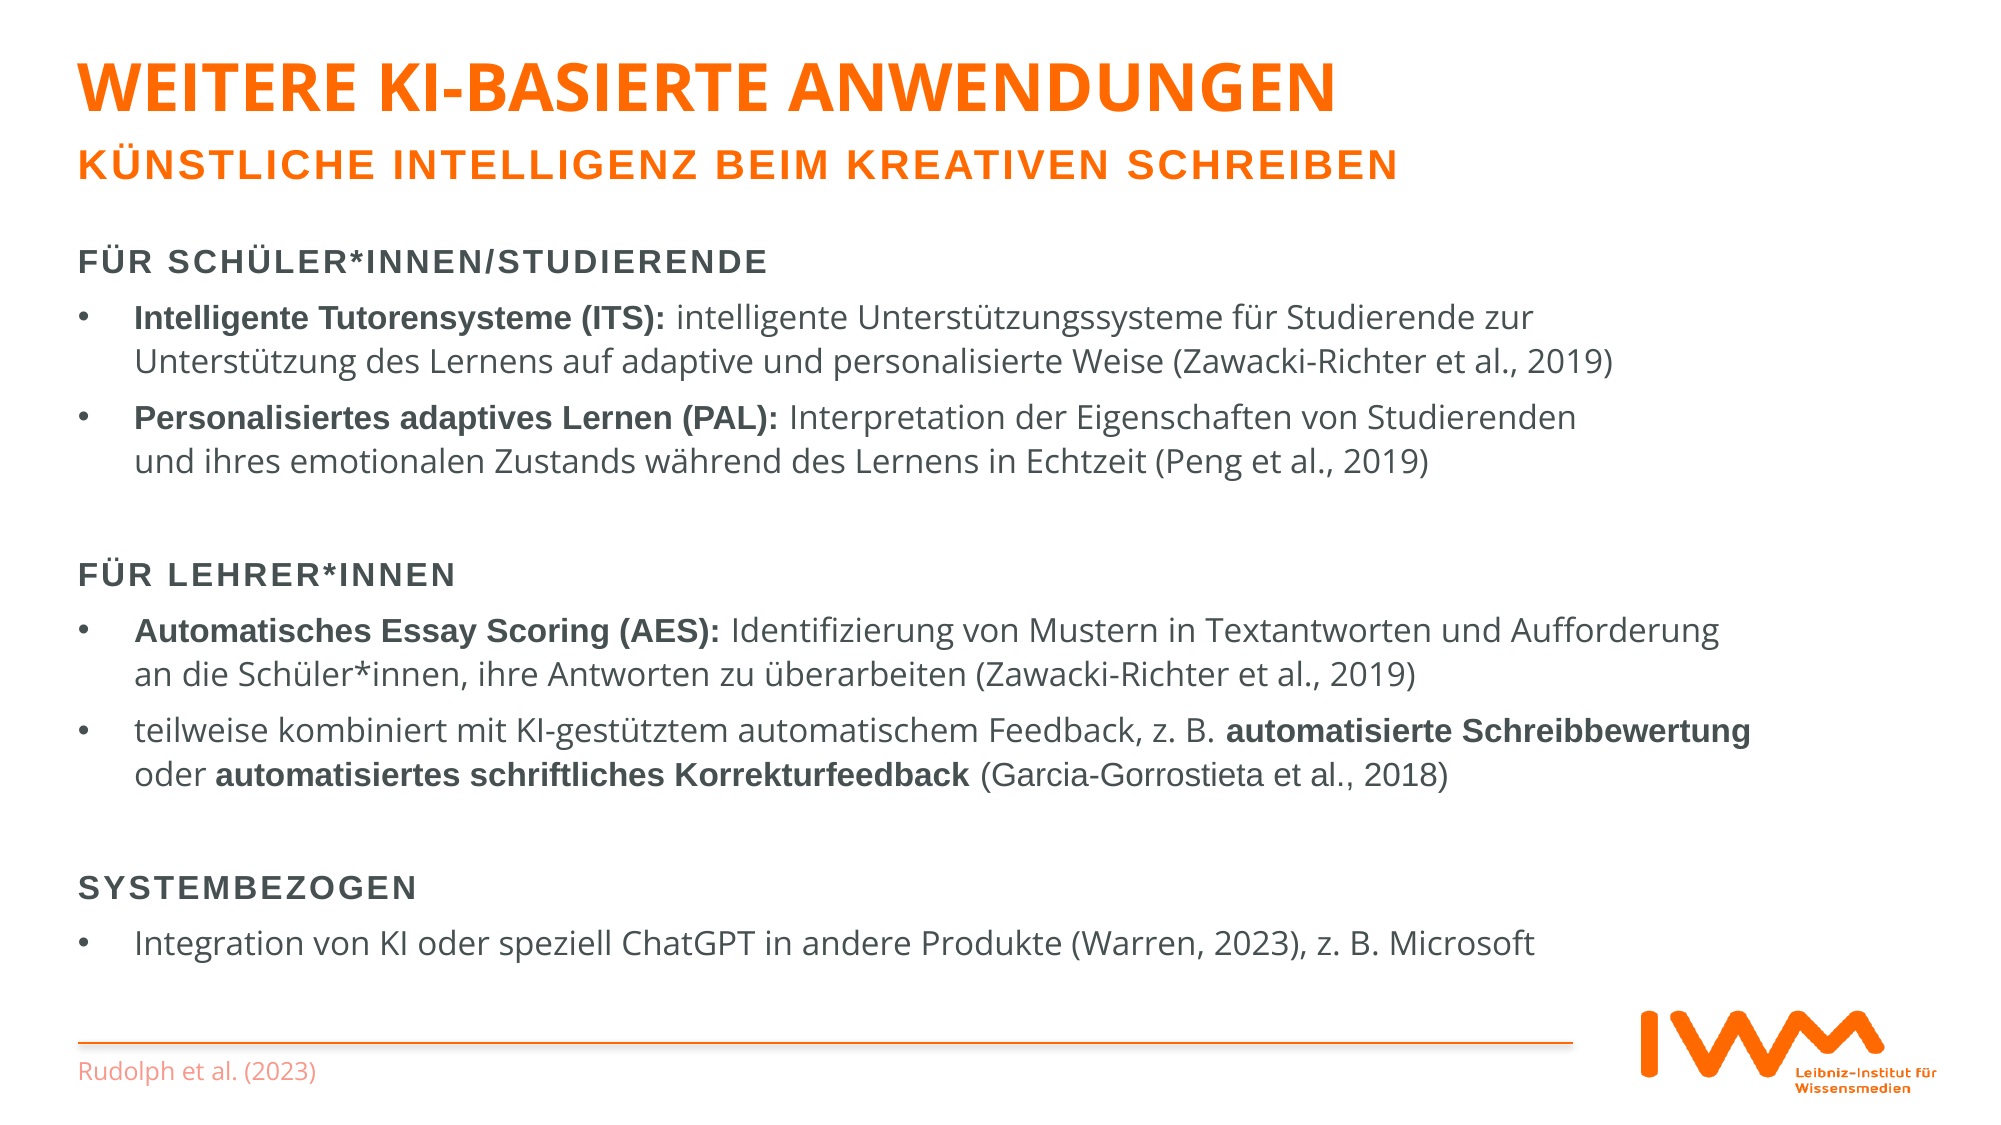

# Weitere KI-basierte Anwendungen
künstliche Intelligenz beim kreativen schreiben
Für Schüler*innen/Studierende
Intelligente Tutorensysteme (ITS): intelligente Unterstützungssysteme für Studierende zur Unterstützung des Lernens auf adaptive und personalisierte Weise (Zawacki-Richter et al., 2019)
Personalisiertes adaptives Lernen (PAL): Interpretation der Eigenschaften von Studierenden
und ihres emotionalen Zustands während des Lernens in Echtzeit (Peng et al., 2019)

Für Lehrer*innen
Automatisches Essay Scoring (AES): Identifizierung von Mustern in Textantworten und Aufforderung
an die Schüler*innen, ihre Antworten zu überarbeiten (Zawacki-Richter et al., 2019)
teilweise kombiniert mit KI-gestütztem automatischem Feedback, z. B. automatisierte Schreibbewertung oder automatisiertes schriftliches Korrekturfeedback (Garcia-Gorrostieta et al., 2018)

Systembezogen
Integration von KI oder speziell ChatGPT in andere Produkte (Warren, 2023), z. B. Microsoft

Rudolph et al. (2023)